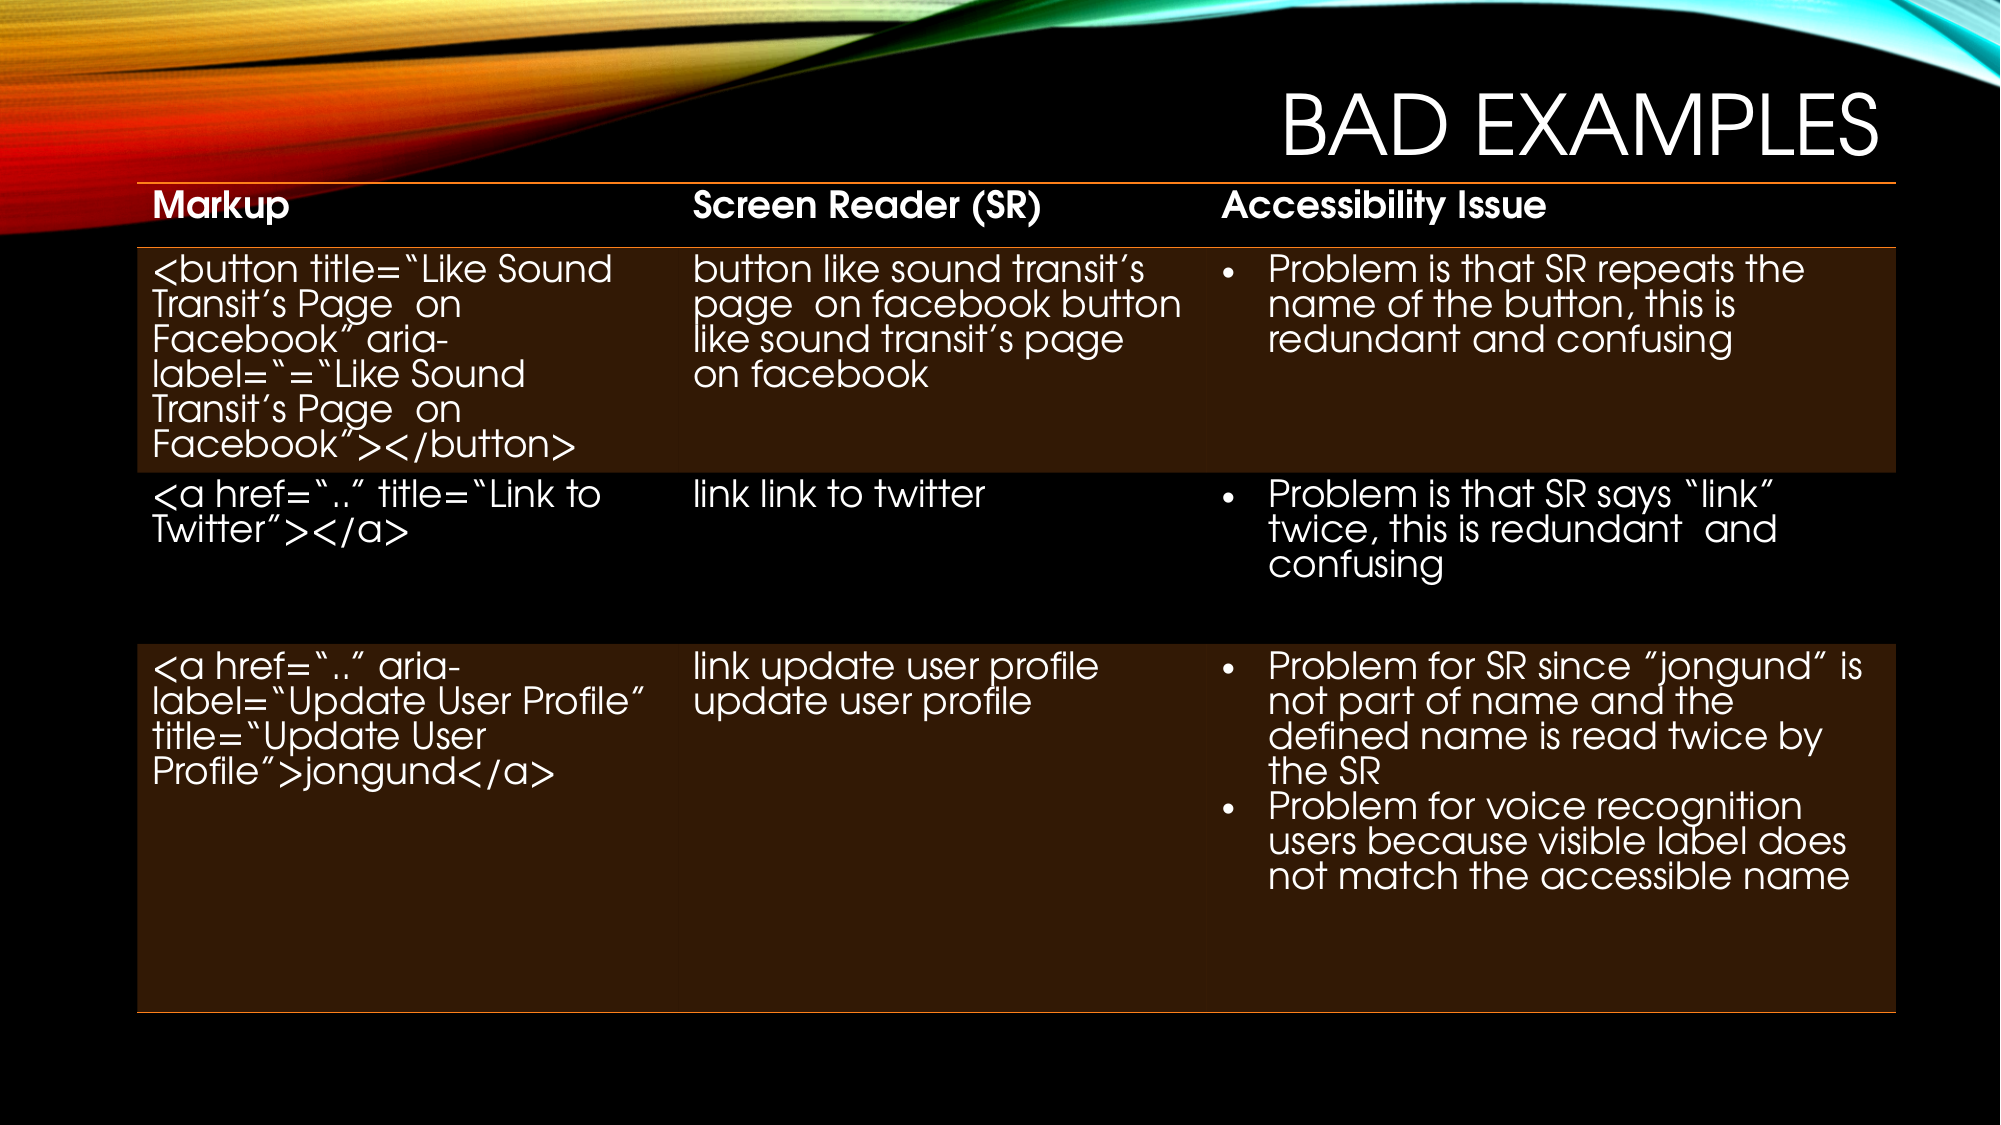

# Bad Examples
| Markup | Screen Reader (SR) | Accessibility Issue |
| --- | --- | --- |
| <button title=“Like Sound Transit’s Page on Facebook” aria-label=“=“Like Sound Transit’s Page on Facebook”></button> | button like sound transit’s page on facebook button like sound transit’s page on facebook | Problem is that SR repeats the name of the button, this is redundant and confusing |
| <a href=“..” title=“Link to Twitter”></a> | link link to twitter | Problem is that SR says “link” twice, this is redundant and confusing |
| <a href=“..” aria-label=“Update User Profile” title=“Update User Profile”>jongund</a> | link update user profile update user profile | Problem for SR since ”jongund” is not part of name and the defined name is read twice by the SR Problem for voice recognition users because visible label does not match the accessible name |